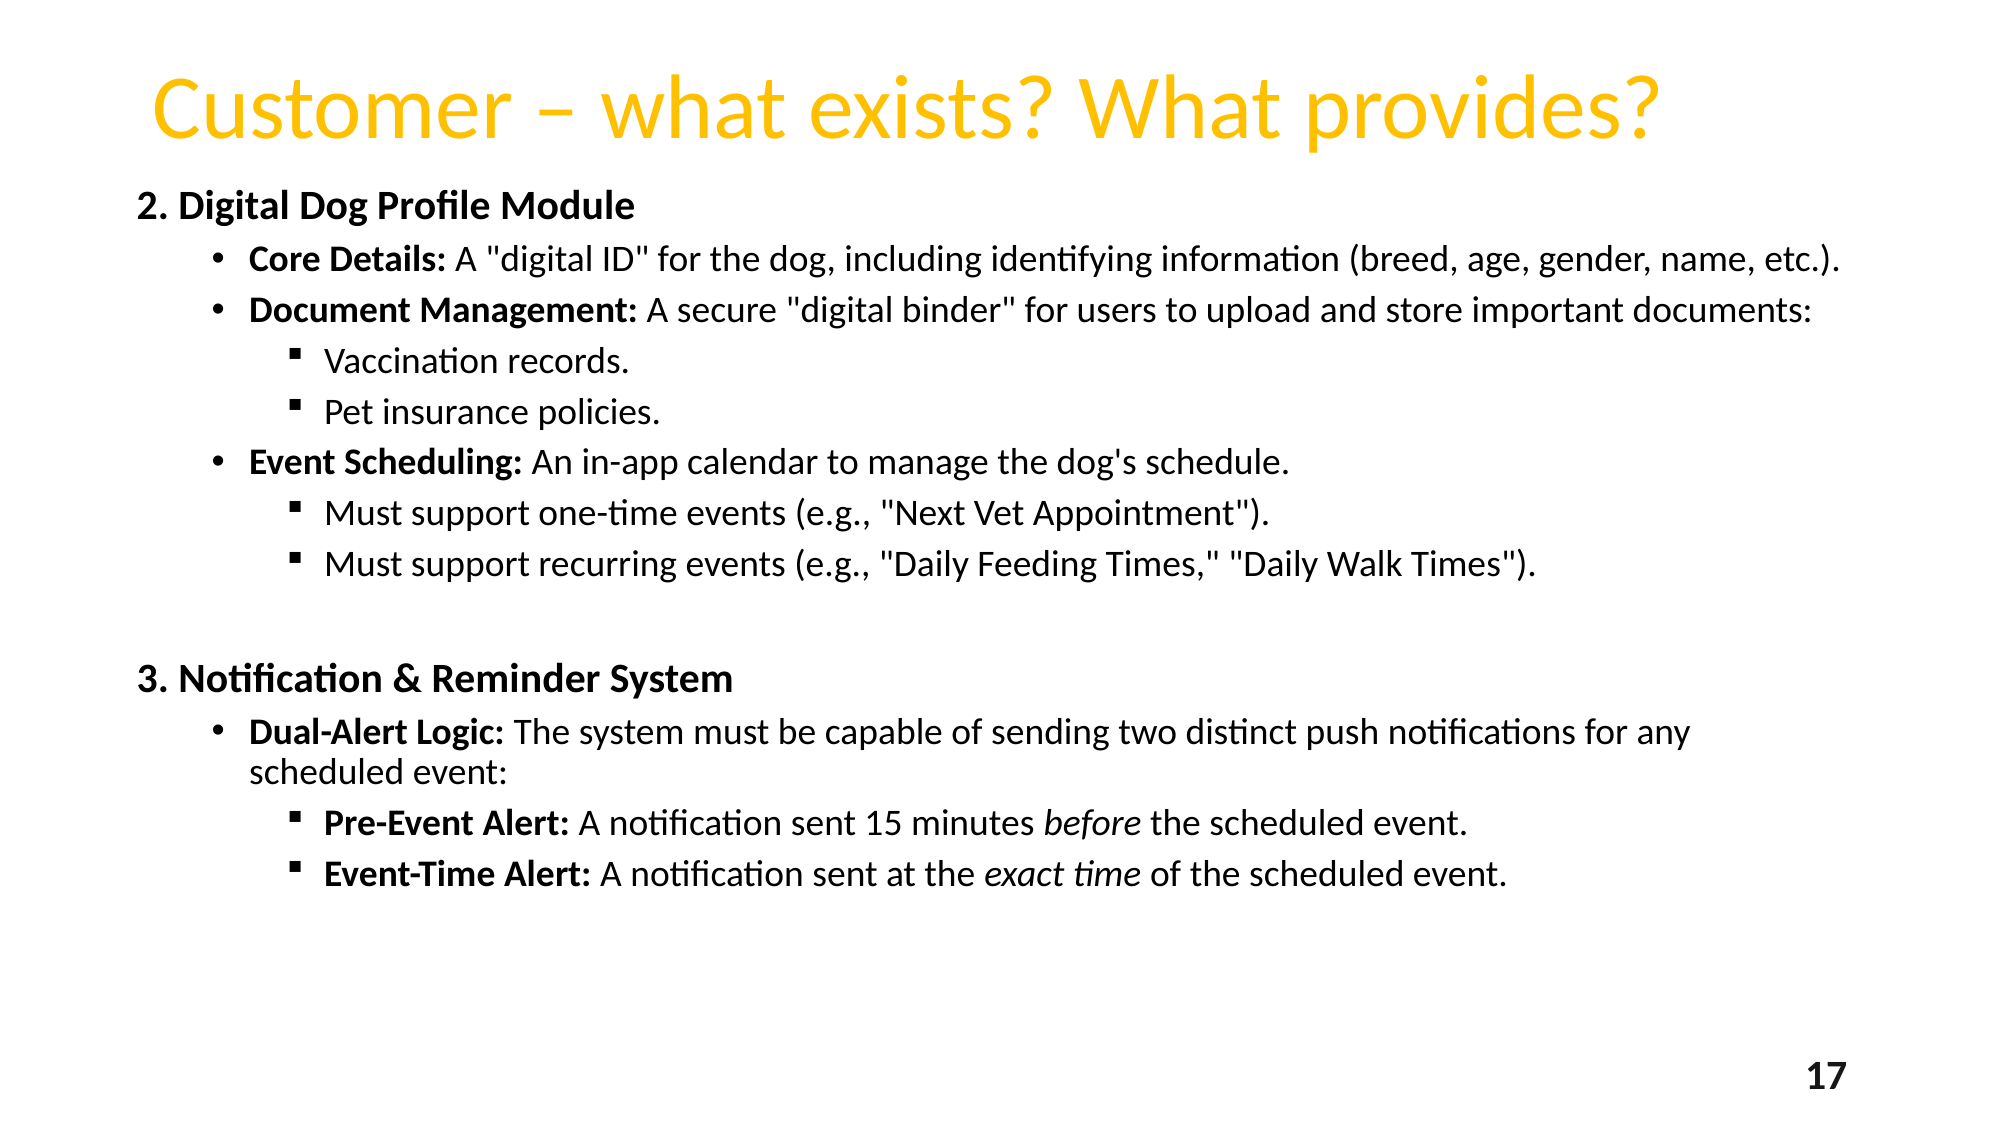

# Customer – what exists? What provides?
2. Digital Dog Profile Module
Core Details: A "digital ID" for the dog, including identifying information (breed, age, gender, name, etc.).
Document Management: A secure "digital binder" for users to upload and store important documents:
Vaccination records.
Pet insurance policies.
Event Scheduling: An in-app calendar to manage the dog's schedule.
Must support one-time events (e.g., "Next Vet Appointment").
Must support recurring events (e.g., "Daily Feeding Times," "Daily Walk Times").

3. Notification & Reminder System
Dual-Alert Logic: The system must be capable of sending two distinct push notifications for any scheduled event:
Pre-Event Alert: A notification sent 15 minutes before the scheduled event.
Event-Time Alert: A notification sent at the exact time of the scheduled event.

17